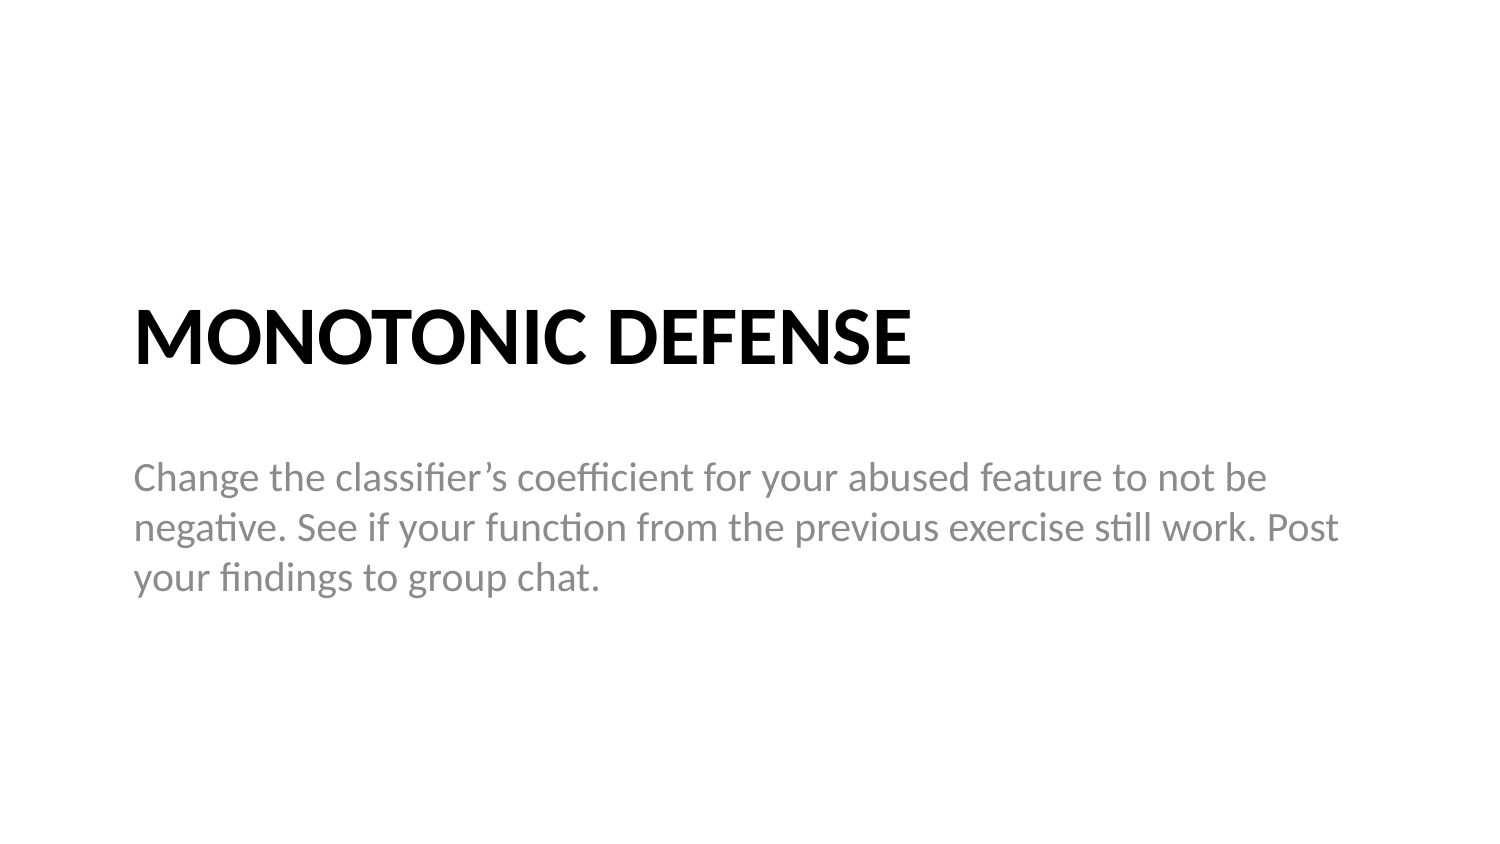

# Monotonic Defense
Change the classifier’s coefficient for your abused feature to not be negative. See if your function from the previous exercise still work. Post your findings to group chat.